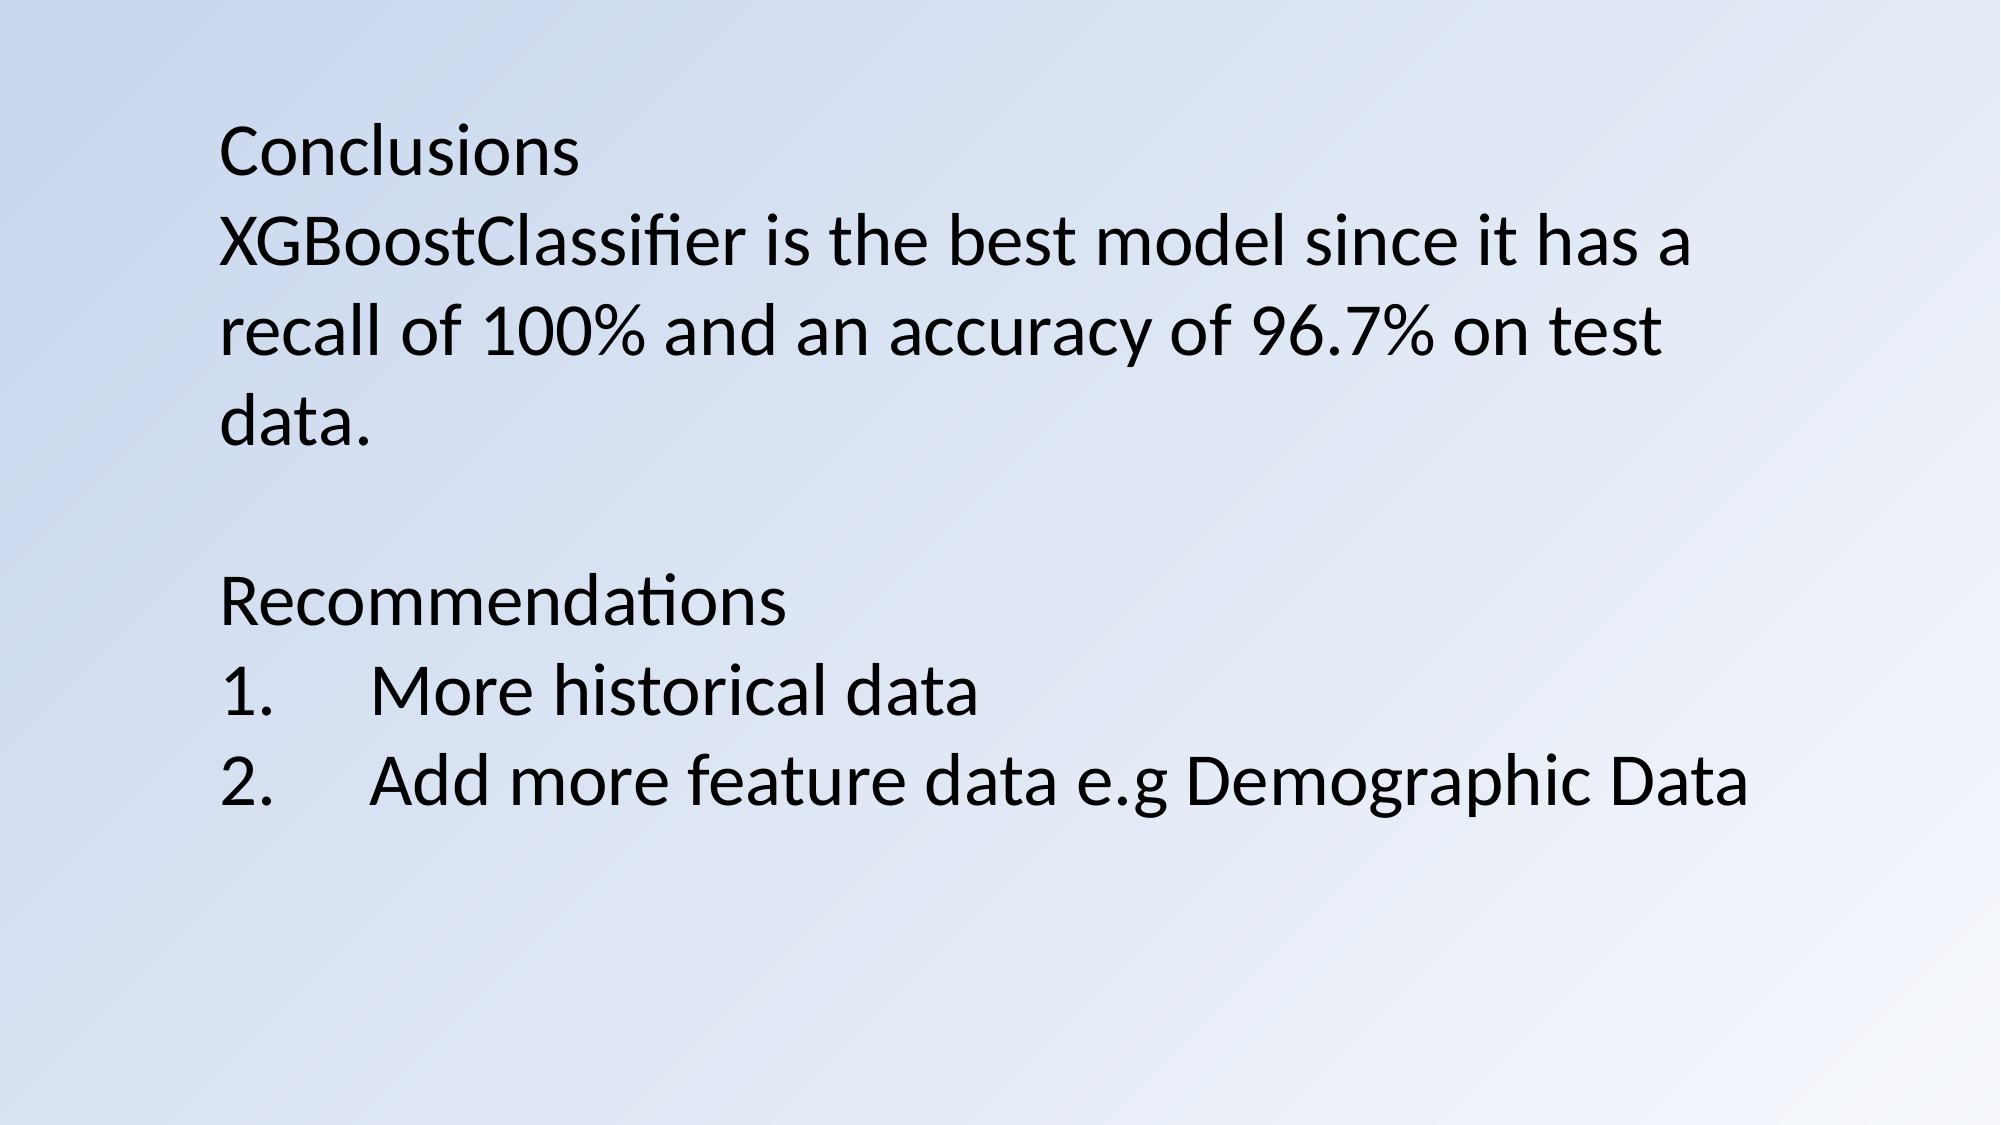

Conclusions
XGBoostClassifier is the best model since it has a recall of 100% and an accuracy of 96.7% on test data.

Recommendations
More historical data
Add more feature data e.g Demographic Data